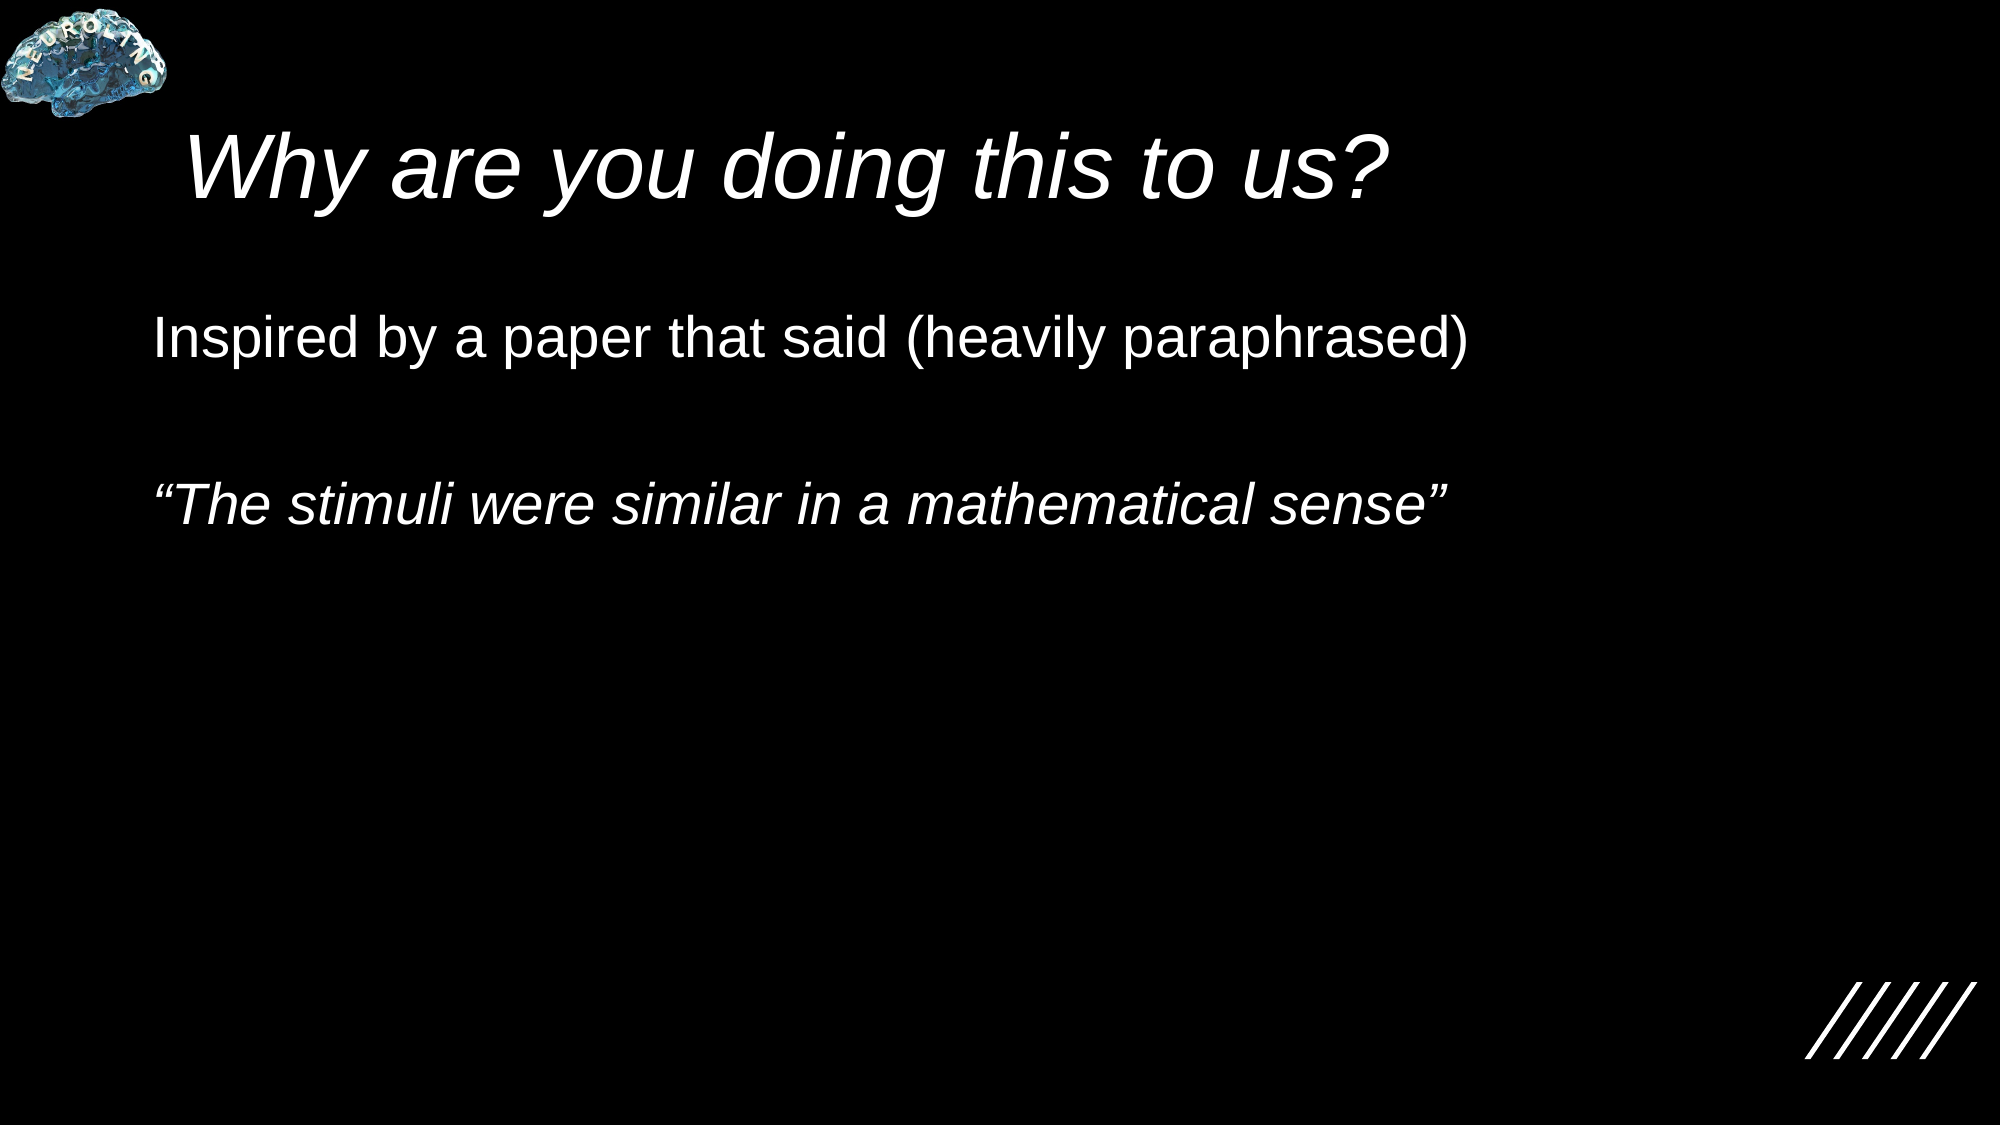

# Why are you doing this to us?
Inspired by a paper that said (heavily paraphrased)

“The stimuli were similar in a mathematical sense”